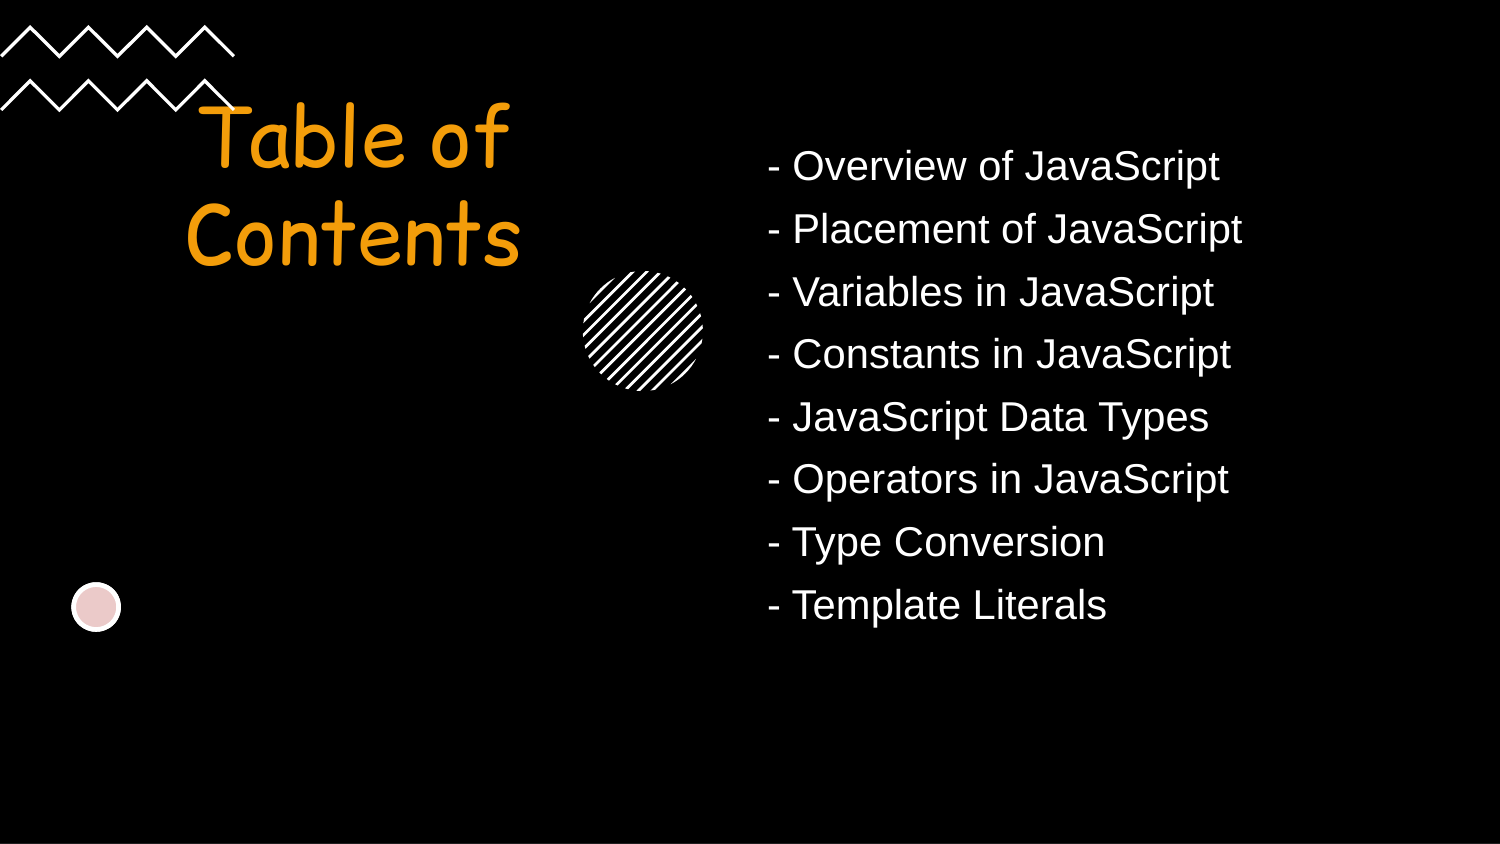

# Table of Contents
- Overview of JavaScript
- Placement of JavaScript
- Variables in JavaScript
- Constants in JavaScript
- JavaScript Data Types
- Operators in JavaScript
- Type Conversion
- Template Literals